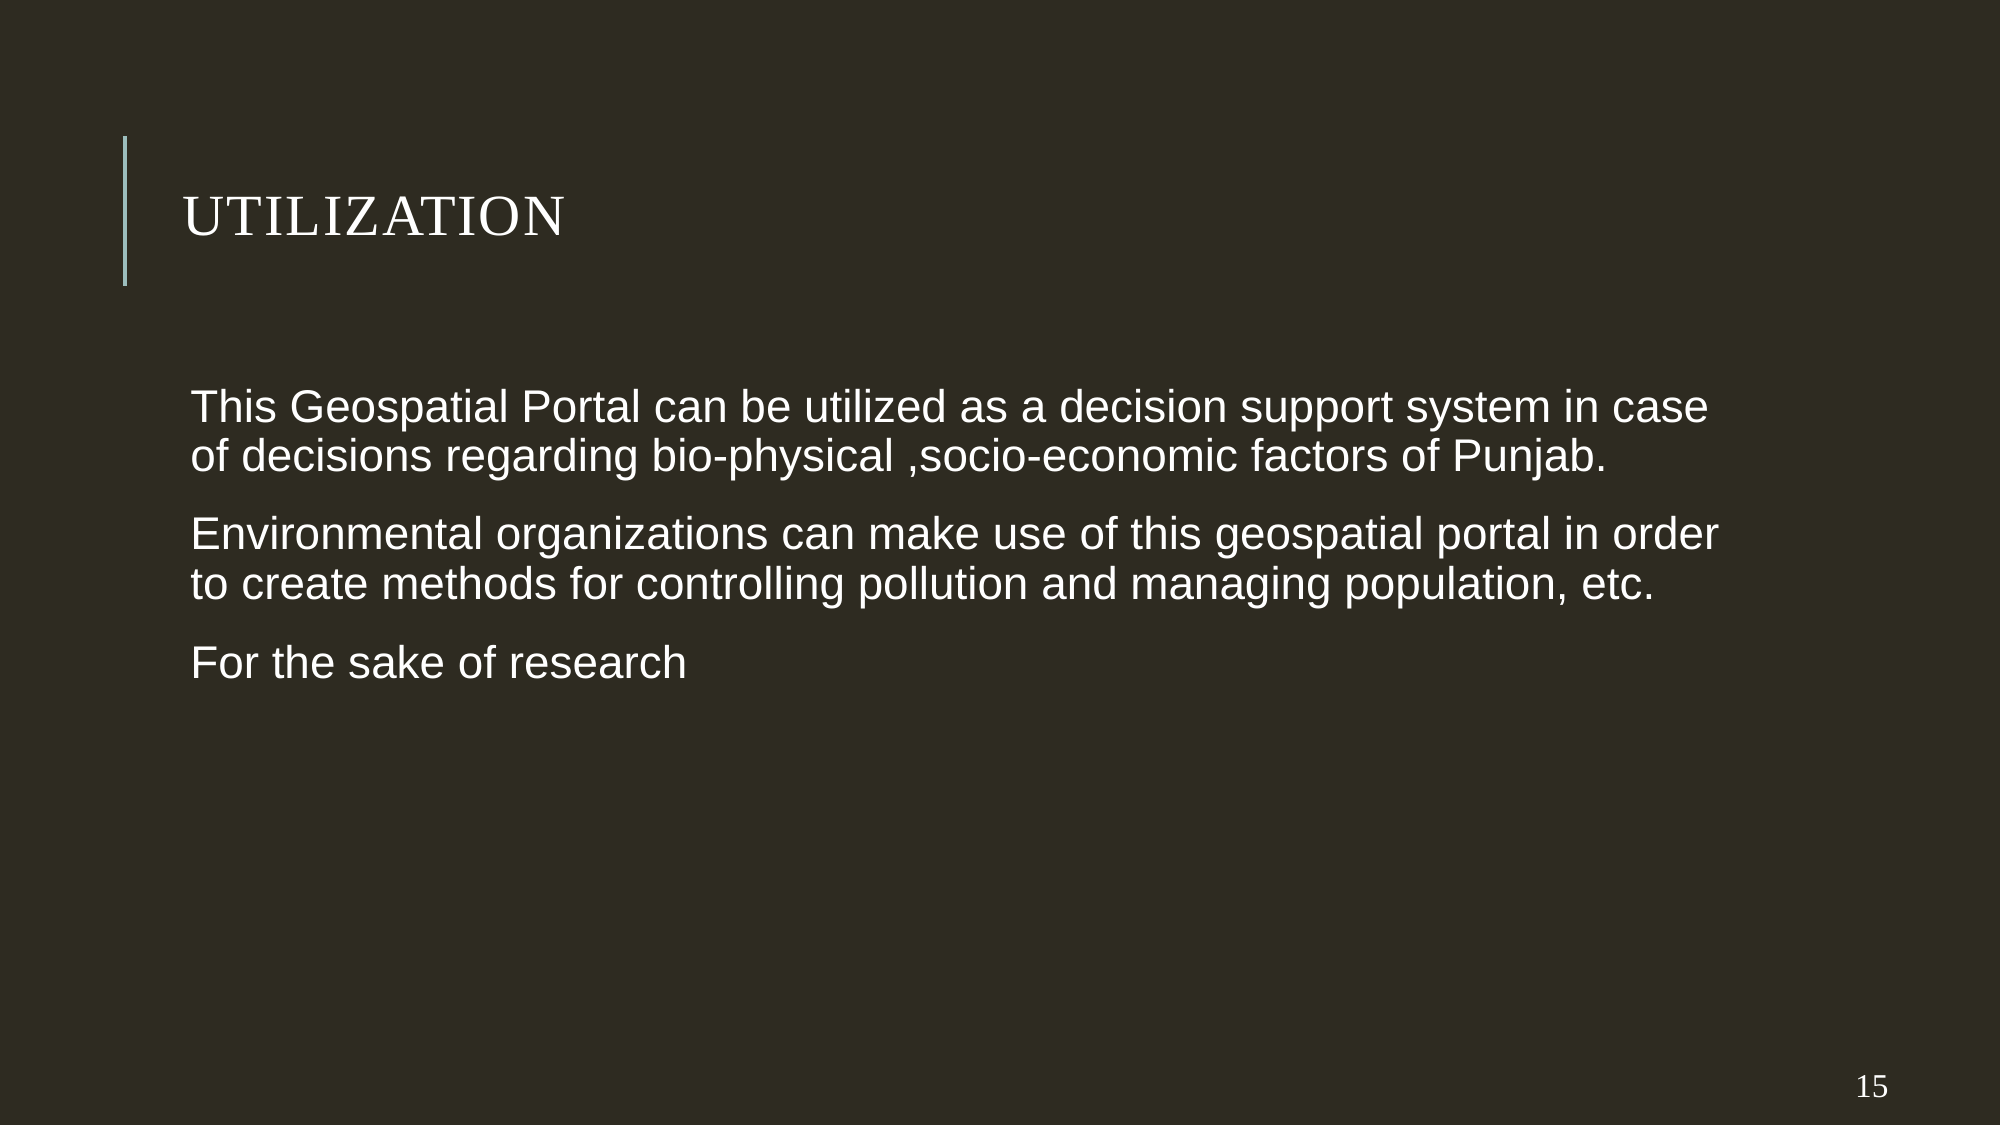

# Utilization
This Geospatial Portal can be utilized as a decision support system in case of decisions regarding bio-physical ,socio-economic factors of Punjab.
Environmental organizations can make use of this geospatial portal in order to create methods for controlling pollution and managing population, etc.
For the sake of research

15